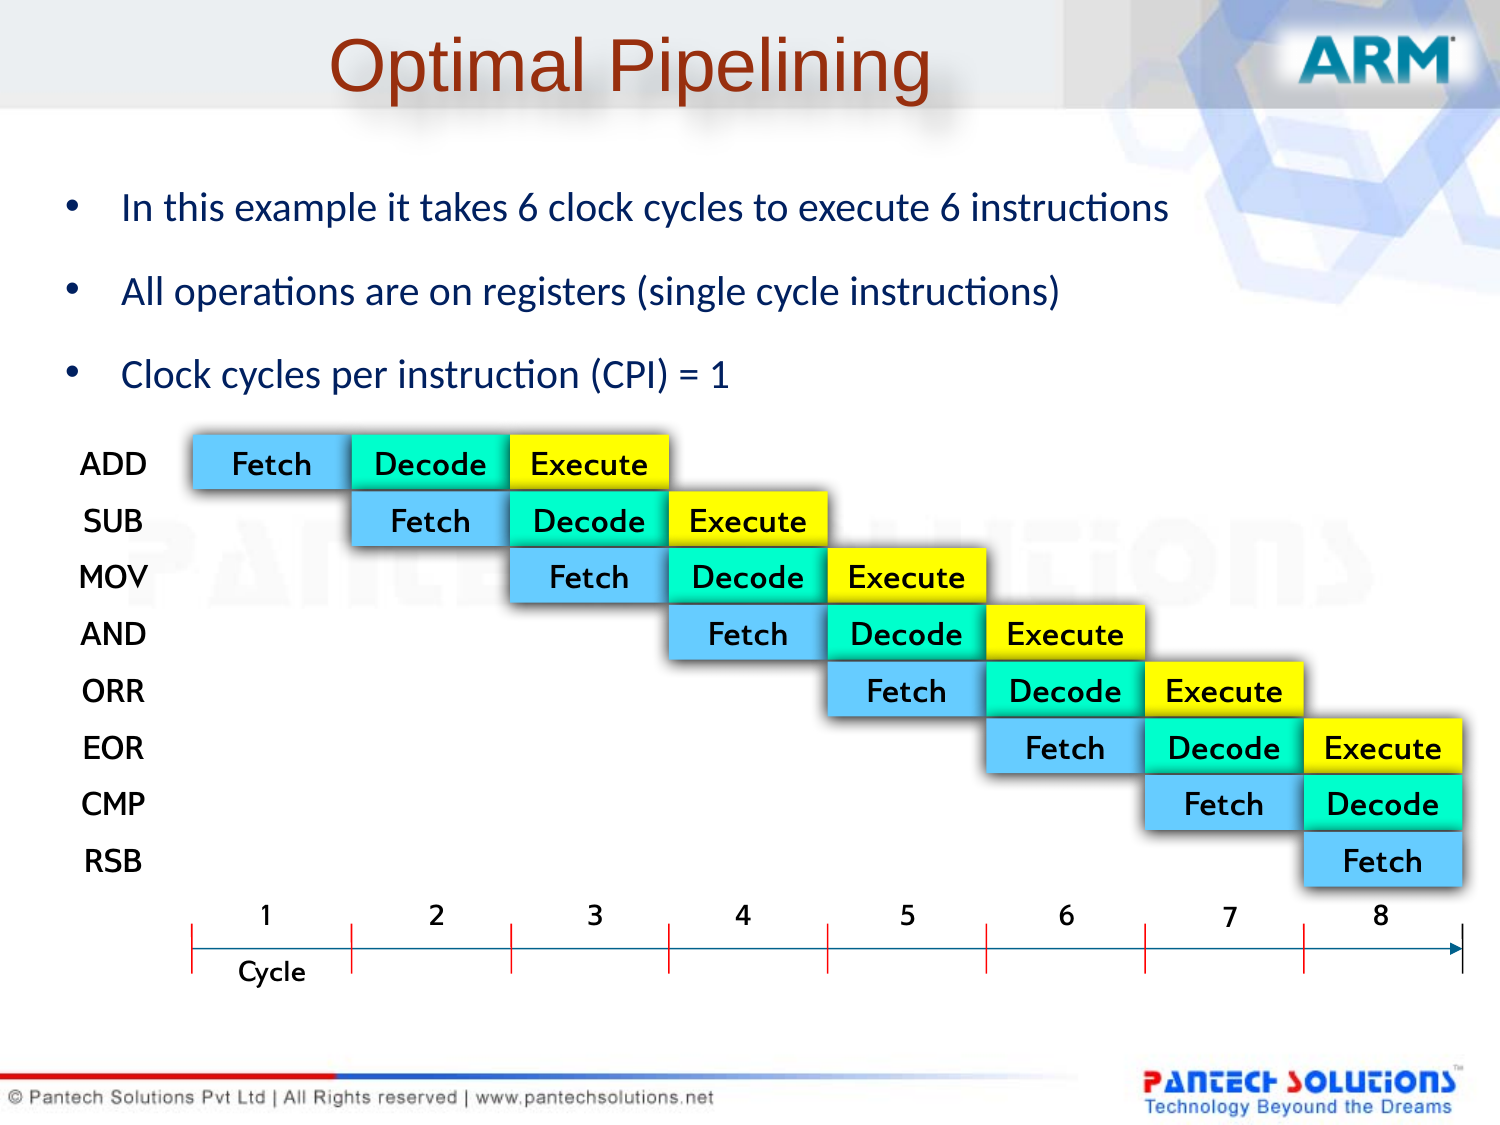

# Optimal Pipelining
In this example it takes 6 clock cycles to execute 6 instructions
All operations are on registers (single cycle instructions)
Clock cycles per instruction (CPI) = 1
ADD
Fetch
Decode
Execute
SUB
Fetch
Decode
Execute
MOV
Fetch
Decode
Execute
AND
Fetch
Decode
Execute
ORR
Fetch
Decode
Execute
EOR
Fetch
Decode
Execute
CMP
Fetch
Decode
RSB
Fetch
6
8
1
2
3
4
5
7

Cycle